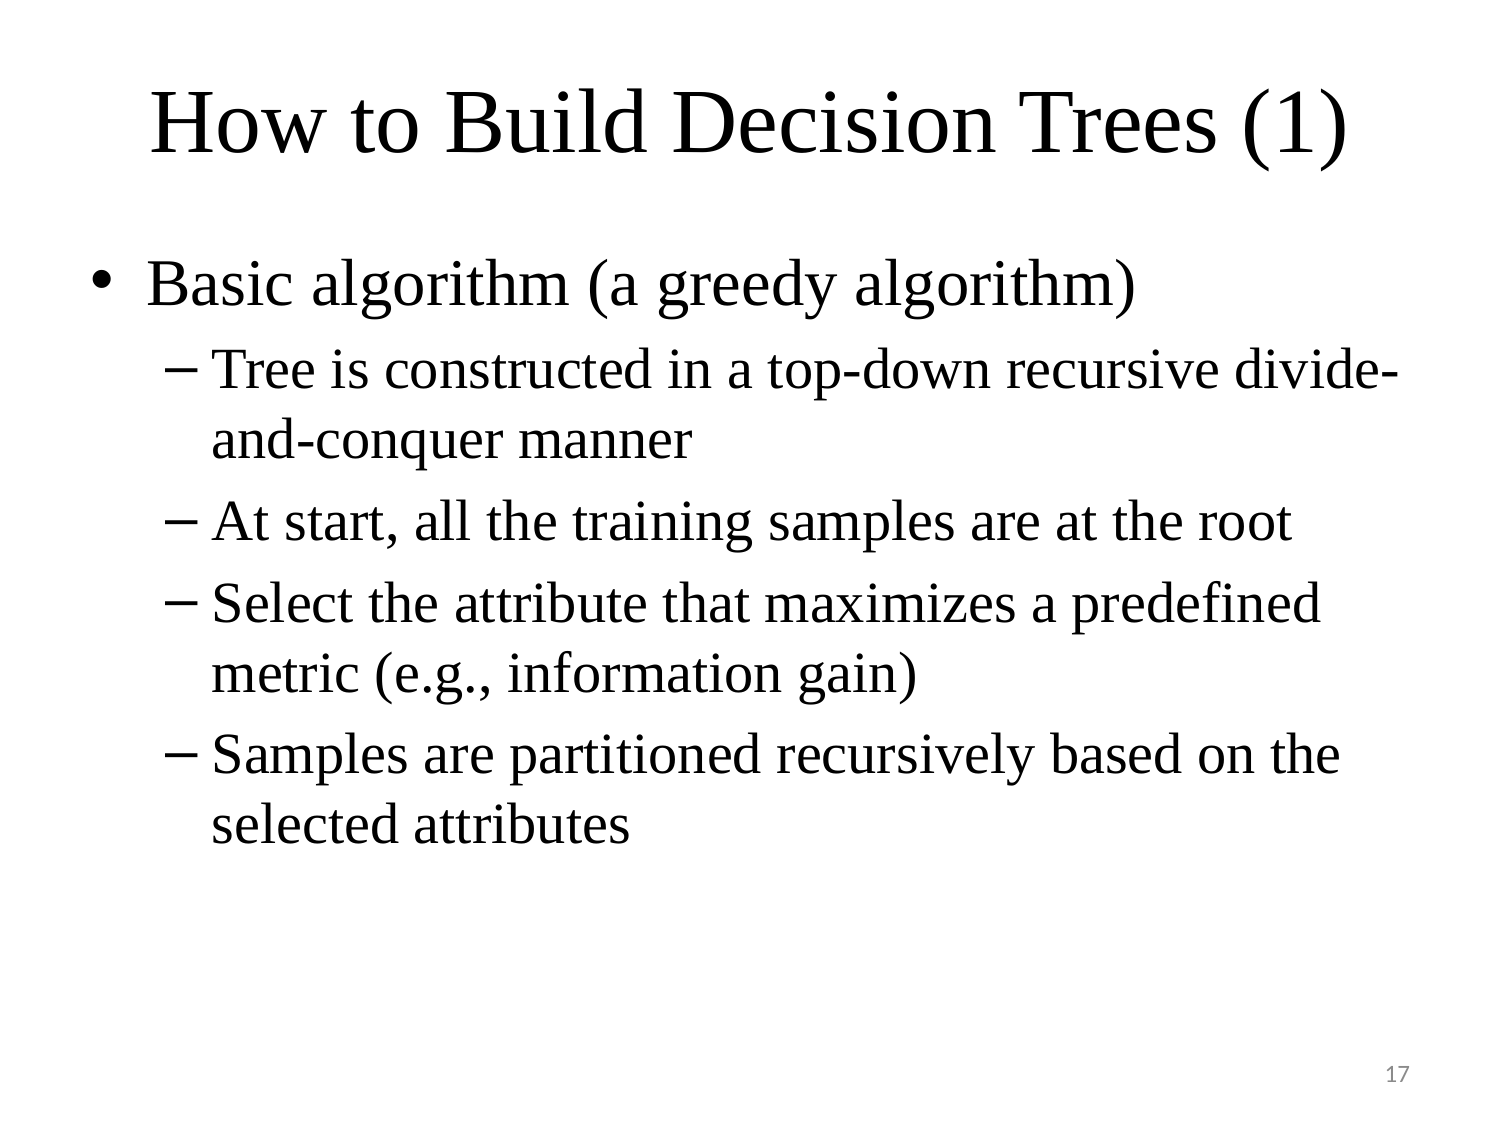

# How to Build Decision Trees (1)
Basic algorithm (a greedy algorithm)
Tree is constructed in a top-down recursive divide-and-conquer manner
At start, all the training samples are at the root
Select the attribute that maximizes a predefined metric (e.g., information gain)
Samples are partitioned recursively based on the selected attributes
17